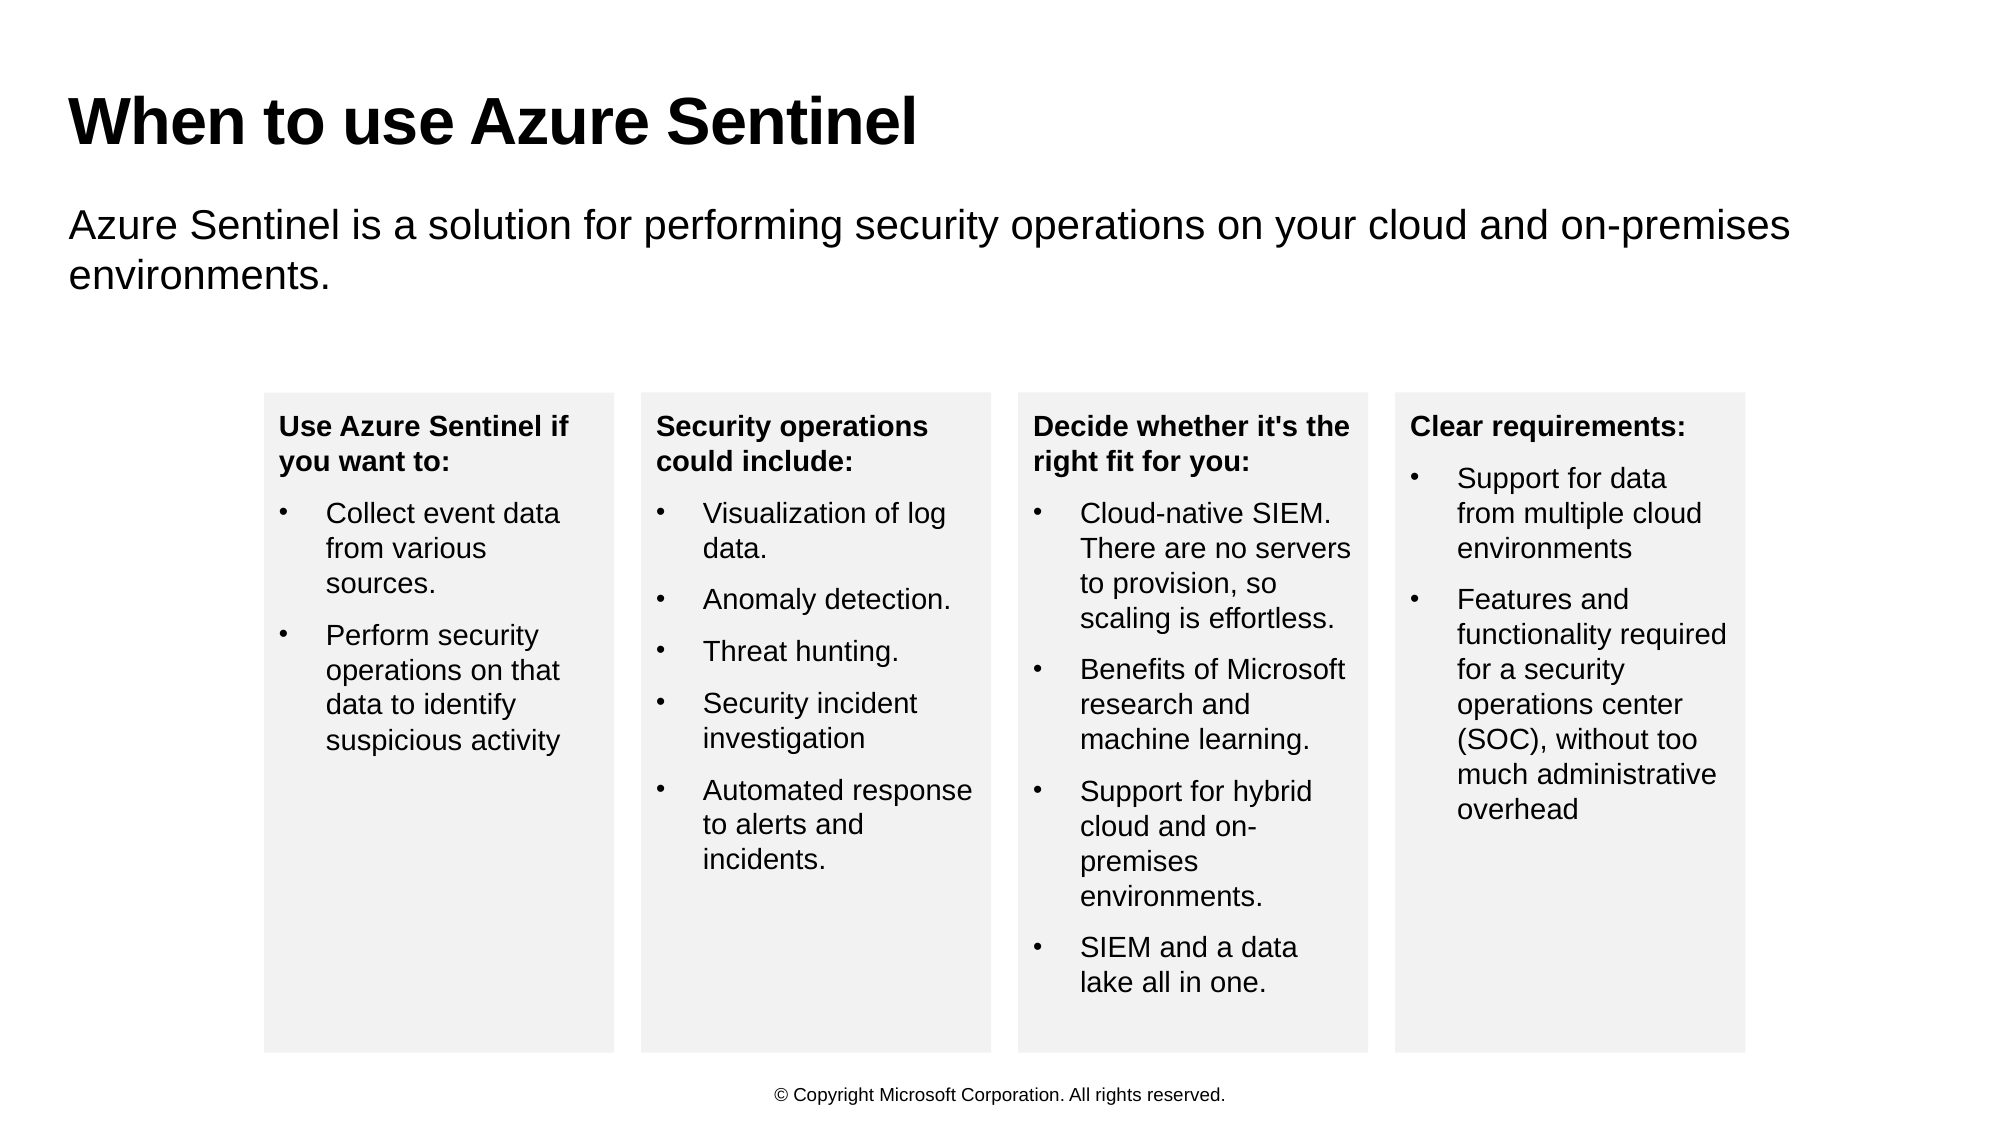

# When to use Azure Sentinel
Azure Sentinel is a solution for performing security operations on your cloud and on-premises environments.

Security operations could include:
Visualization of log data.
Anomaly detection.
Threat hunting.
Security incident investigation
Automated response to alerts and incidents.
Decide whether it's the right fit for you:
Cloud-native SIEM. There are no servers to provision, so scaling is effortless.
Benefits of Microsoft research and machine learning.
Support for hybrid cloud and on-premises environments.
SIEM and a data lake all in one.
Clear requirements:
Support for data from multiple cloud environments
Features and functionality required for a security operations center (SOC), without too much administrative overhead
Use Azure Sentinel if you want to:
Collect event data from various sources.
Perform security operations on that data to identify suspicious activity